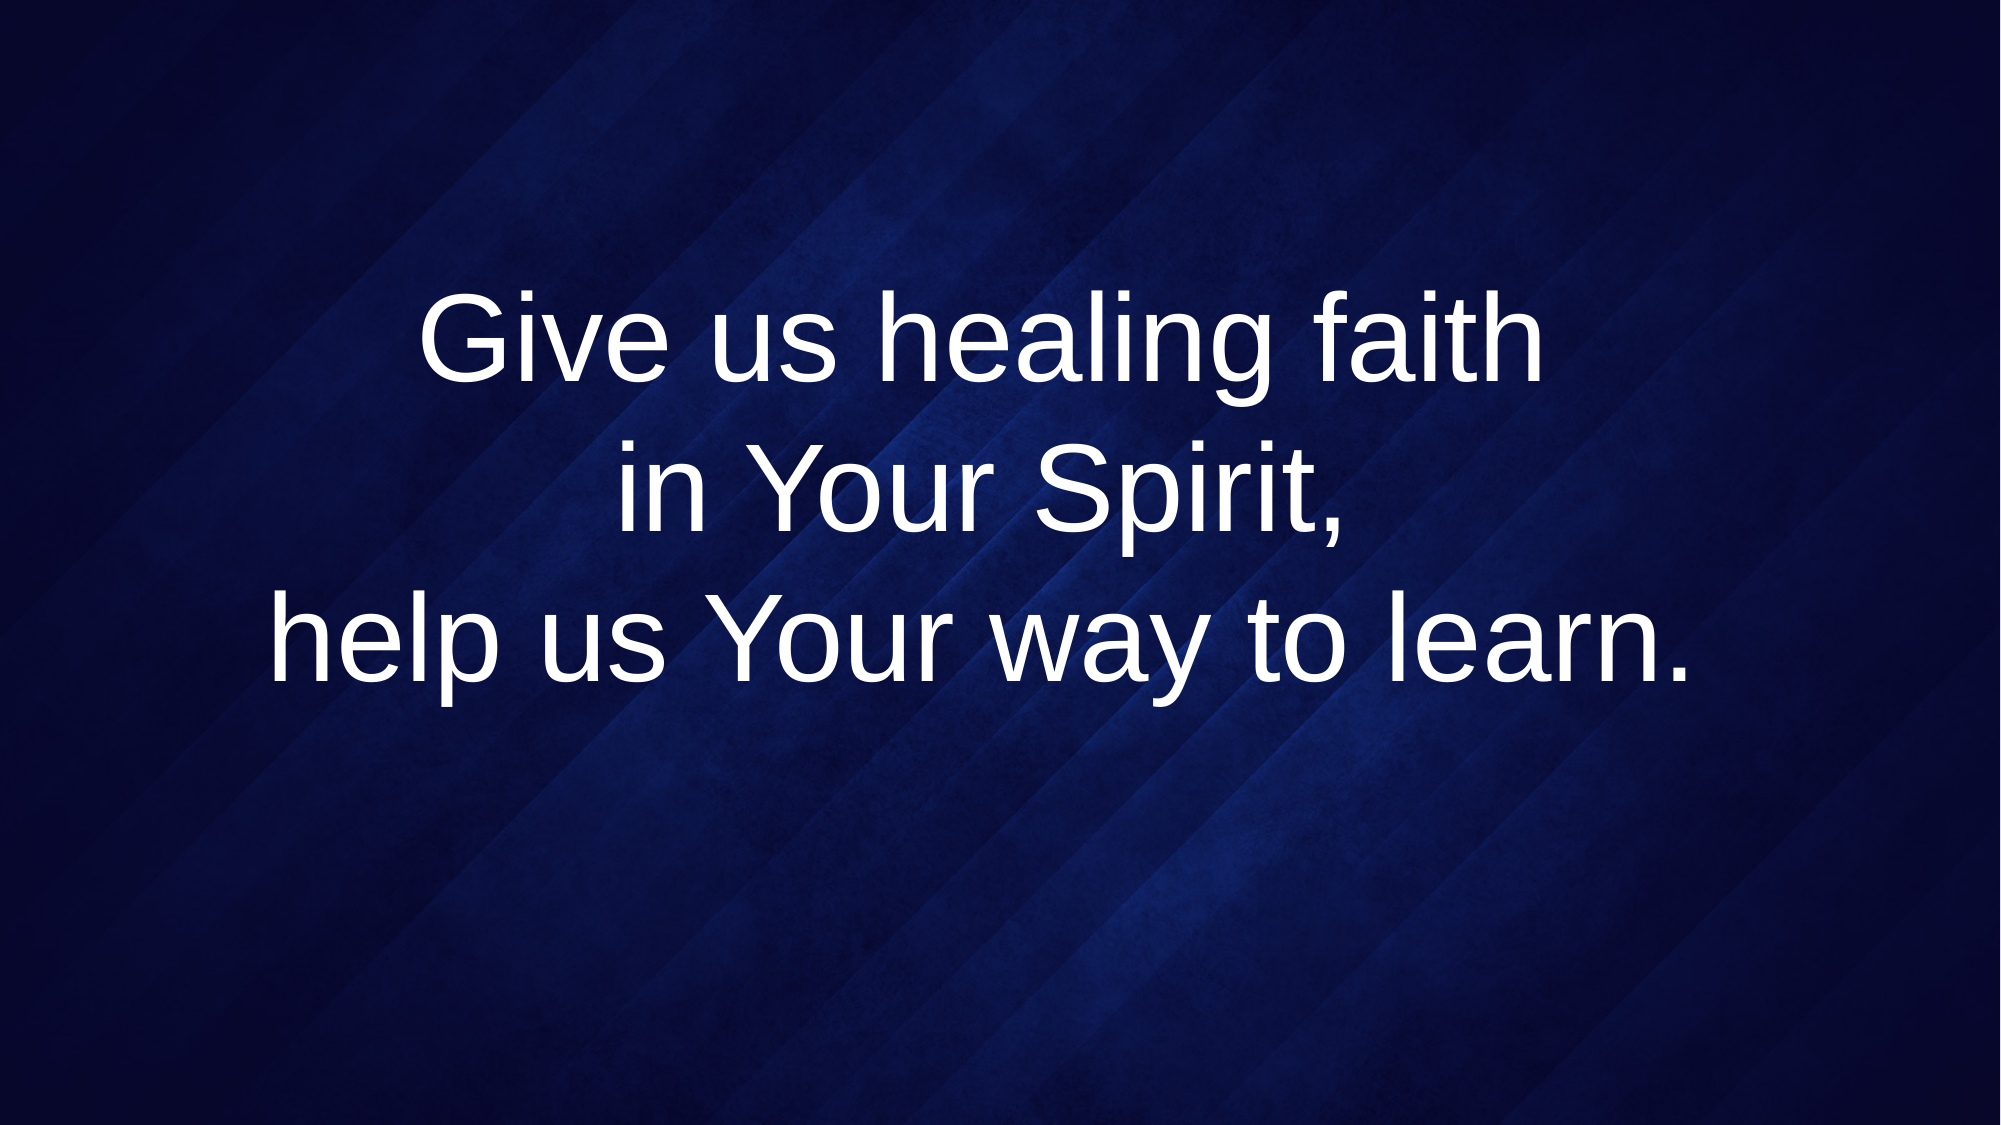

# Give us healing faith in Your Spirit, help us Your way to learn.